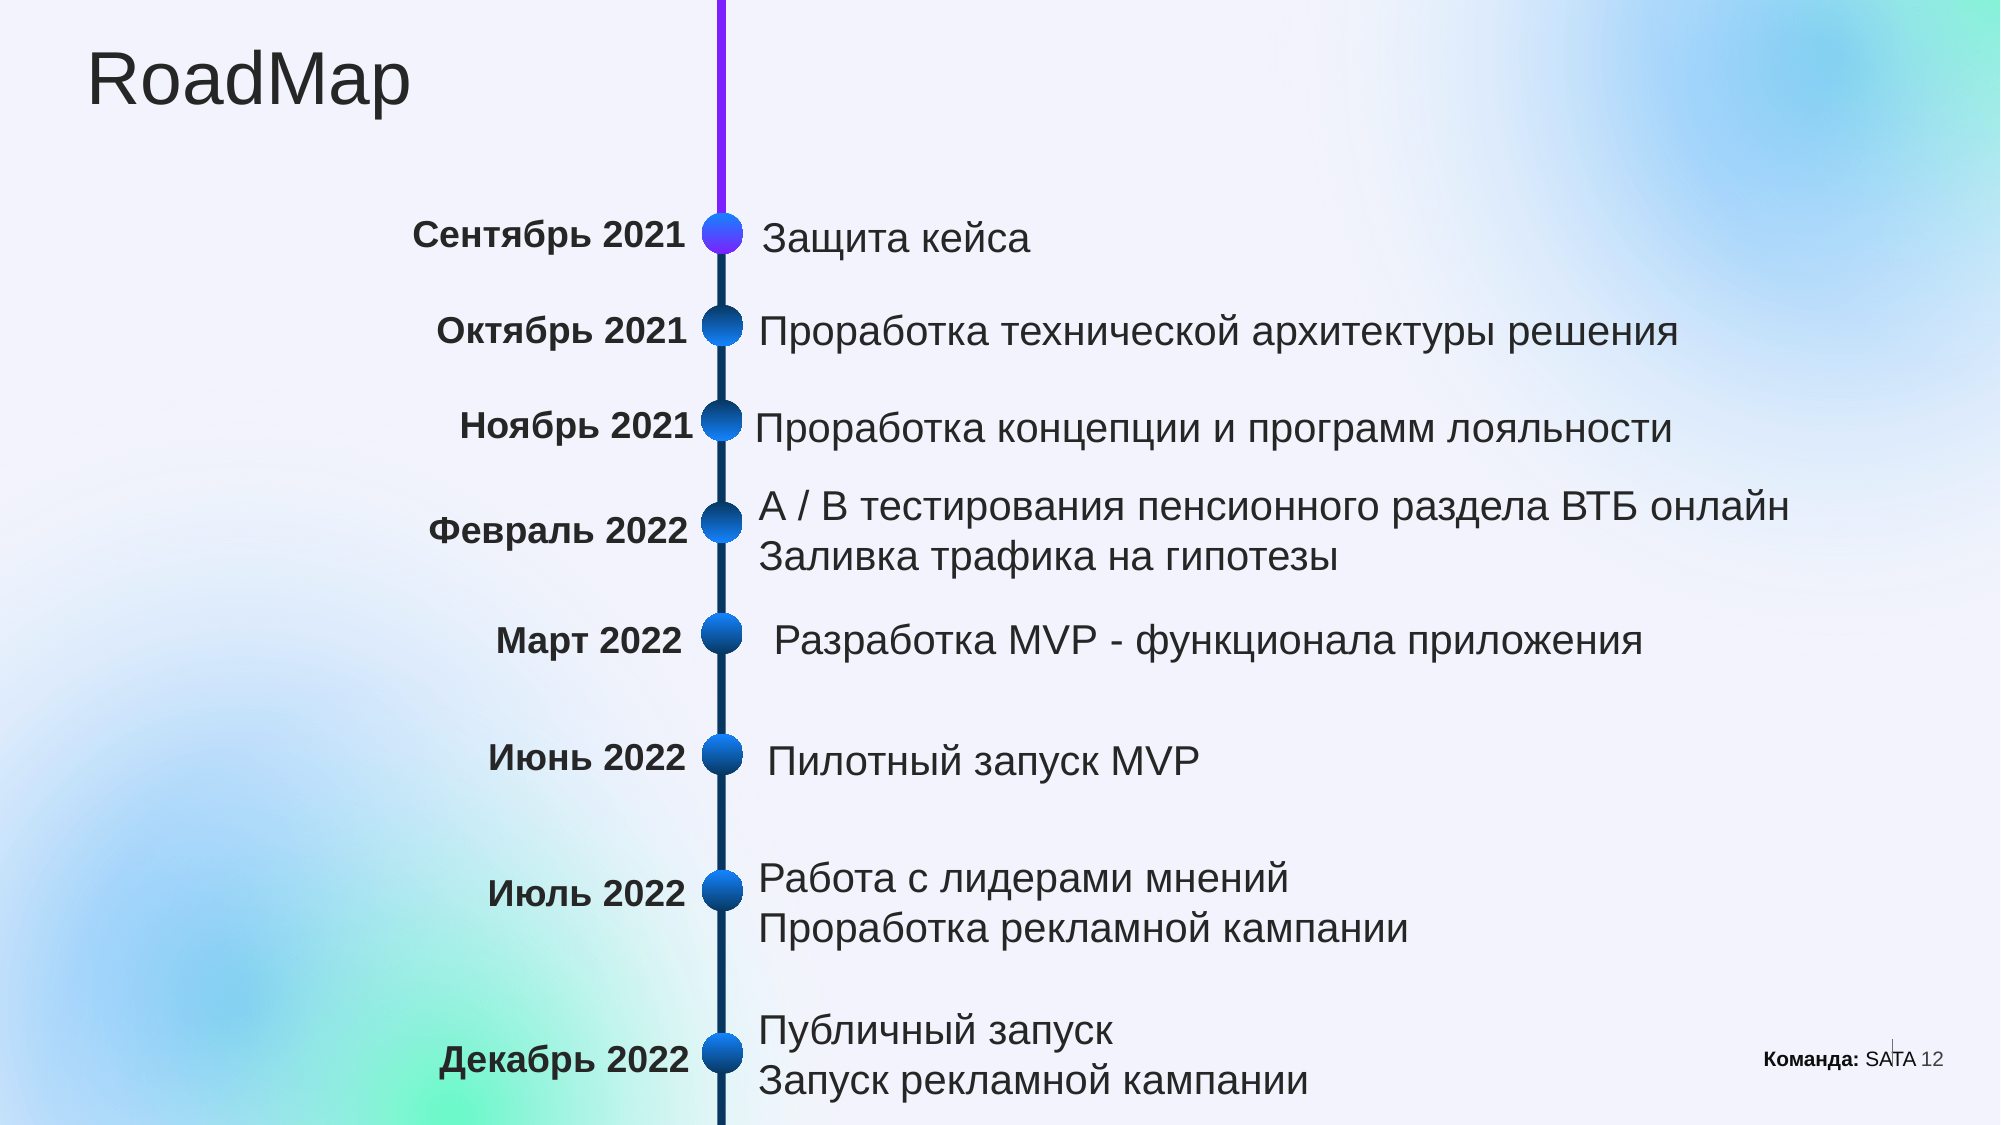

RoadMap
Сентябрь 2021
Защита кейса

Проработка технической архитектуры решения
Октябрь 2021

Проработка концепции и программ лояльности
Ноябрь 2021

А / B тестирования пенсионного раздела ВТБ онлайн
Заливка трафика на гипотезы
Февраль 2022

Разработка MVP - функционала приложения
Март 2022

Июнь 2022
Пилотный запуск MVP

Работа с лидерами мнений
Проработка рекламной кампании
Июль 2022

Публичный запуск
Запуск рекламной кампании
Декабрь 2022

12
Команда: SATA